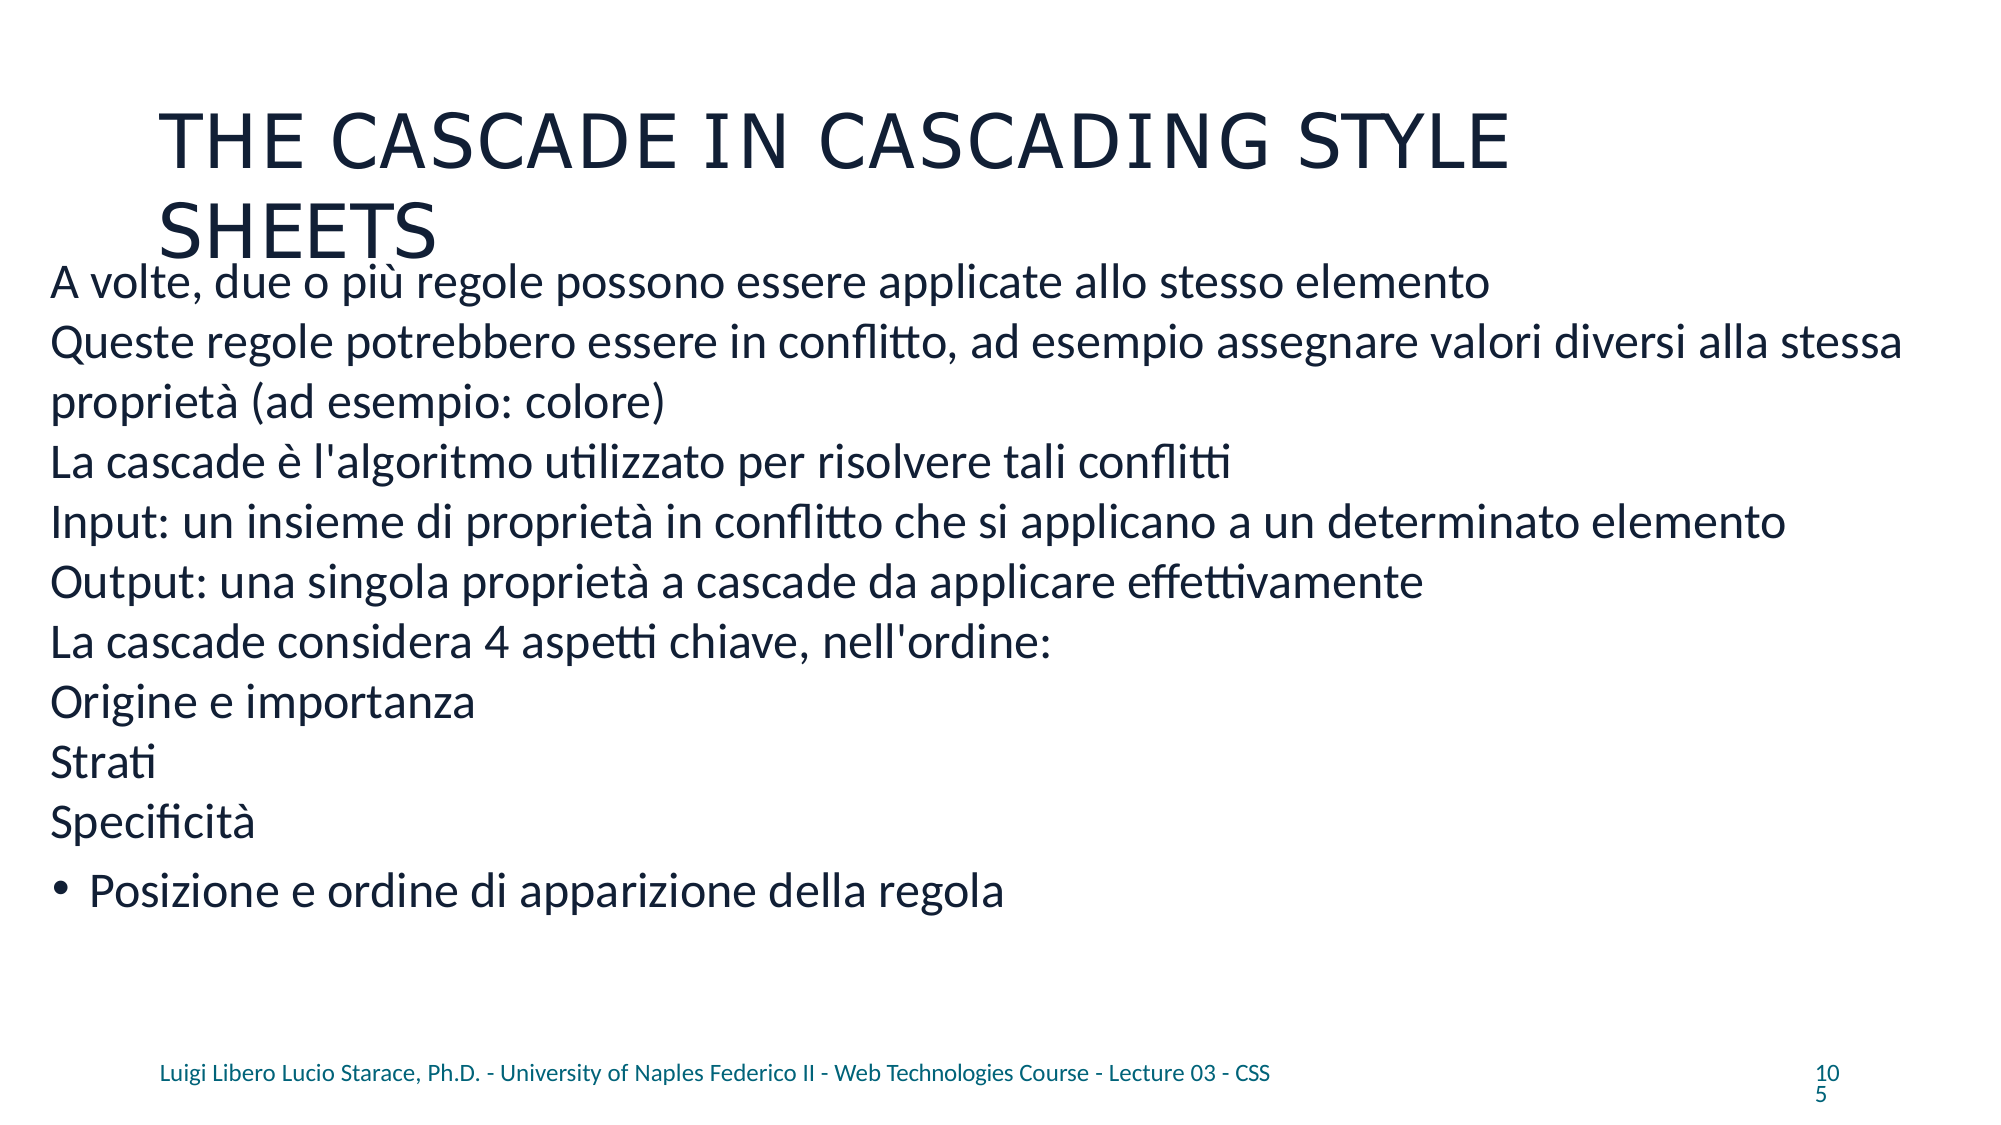

# THE CASCADE IN CASCADING STYLE SHEETS
A volte, due o più regole possono essere applicate allo stesso elemento
Queste regole potrebbero essere in conflitto, ad esempio assegnare valori diversi alla stessa proprietà (ad esempio: colore)
La cascade è l'algoritmo utilizzato per risolvere tali conflitti
Input: un insieme di proprietà in conflitto che si applicano a un determinato elemento
Output: una singola proprietà a cascade da applicare effettivamente
La cascade considera 4 aspetti chiave, nell'ordine:
Origine e importanza
Strati
Specificità
Posizione e ordine di apparizione della regola
Luigi Libero Lucio Starace, Ph.D. - University of Naples Federico II - Web Technologies Course - Lecture 03 - CSS
105